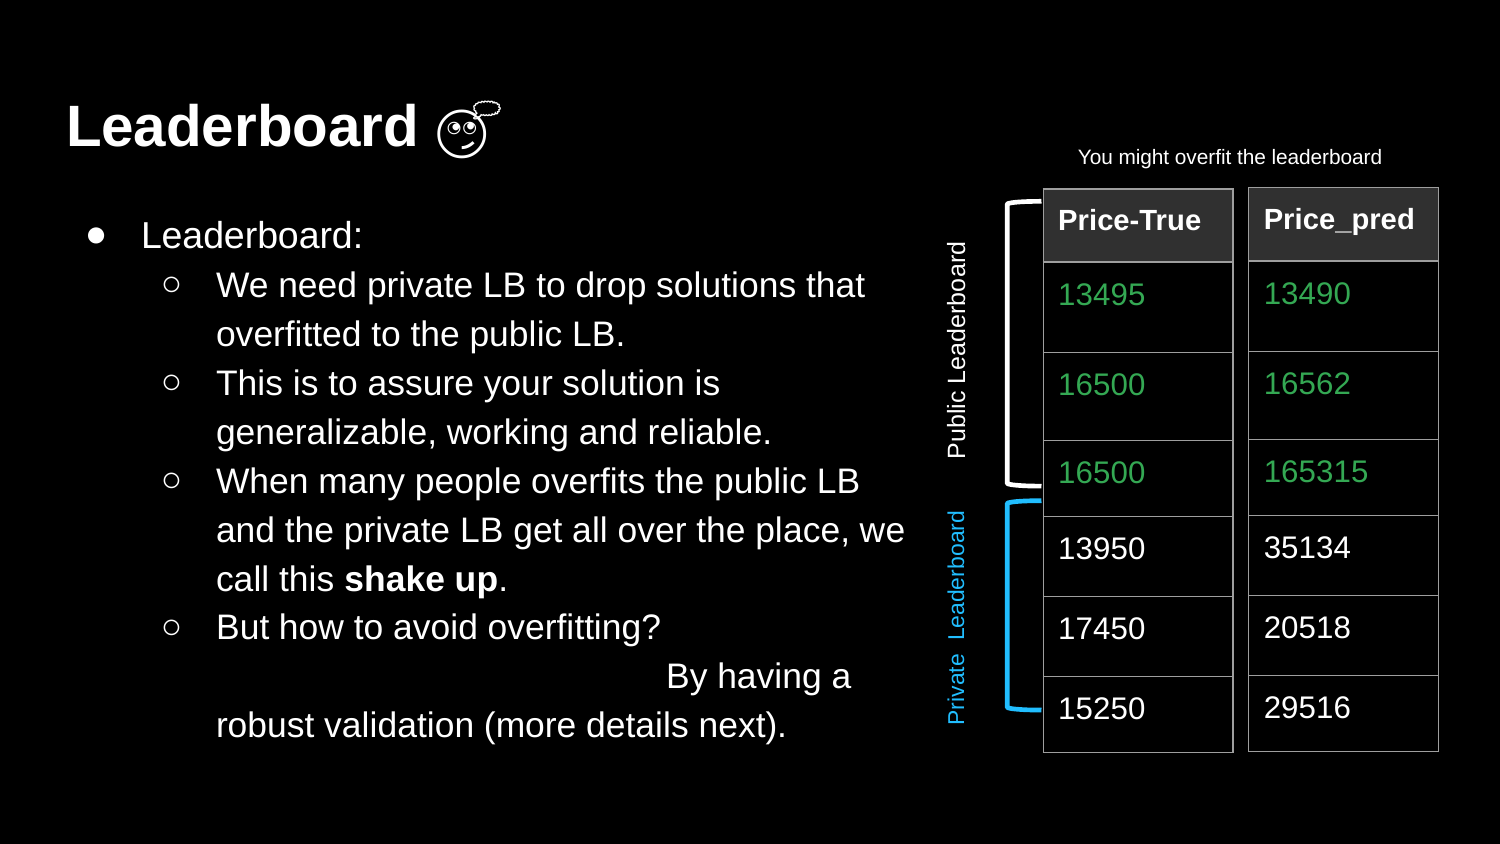

# Leaderboard 🤔
You might overfit the leaderboard
| Price\_pred |
| --- |
| 13490 |
| 16562 |
| 165315 |
| 35134 |
| 20518 |
| 29516 |
Leaderboard:
We need private LB to drop solutions that overfitted to the public LB.
This is to assure your solution is generalizable, working and reliable.
When many people overfits the public LB and the private LB get all over the place, we call this shake up.
But how to avoid overfitting? 				By having a robust validation (more details next).
| Price-True |
| --- |
| 13495 |
| 16500 |
| 16500 |
| 13950 |
| 17450 |
| 15250 |

Public Leaderboard

Private  Leaderboard